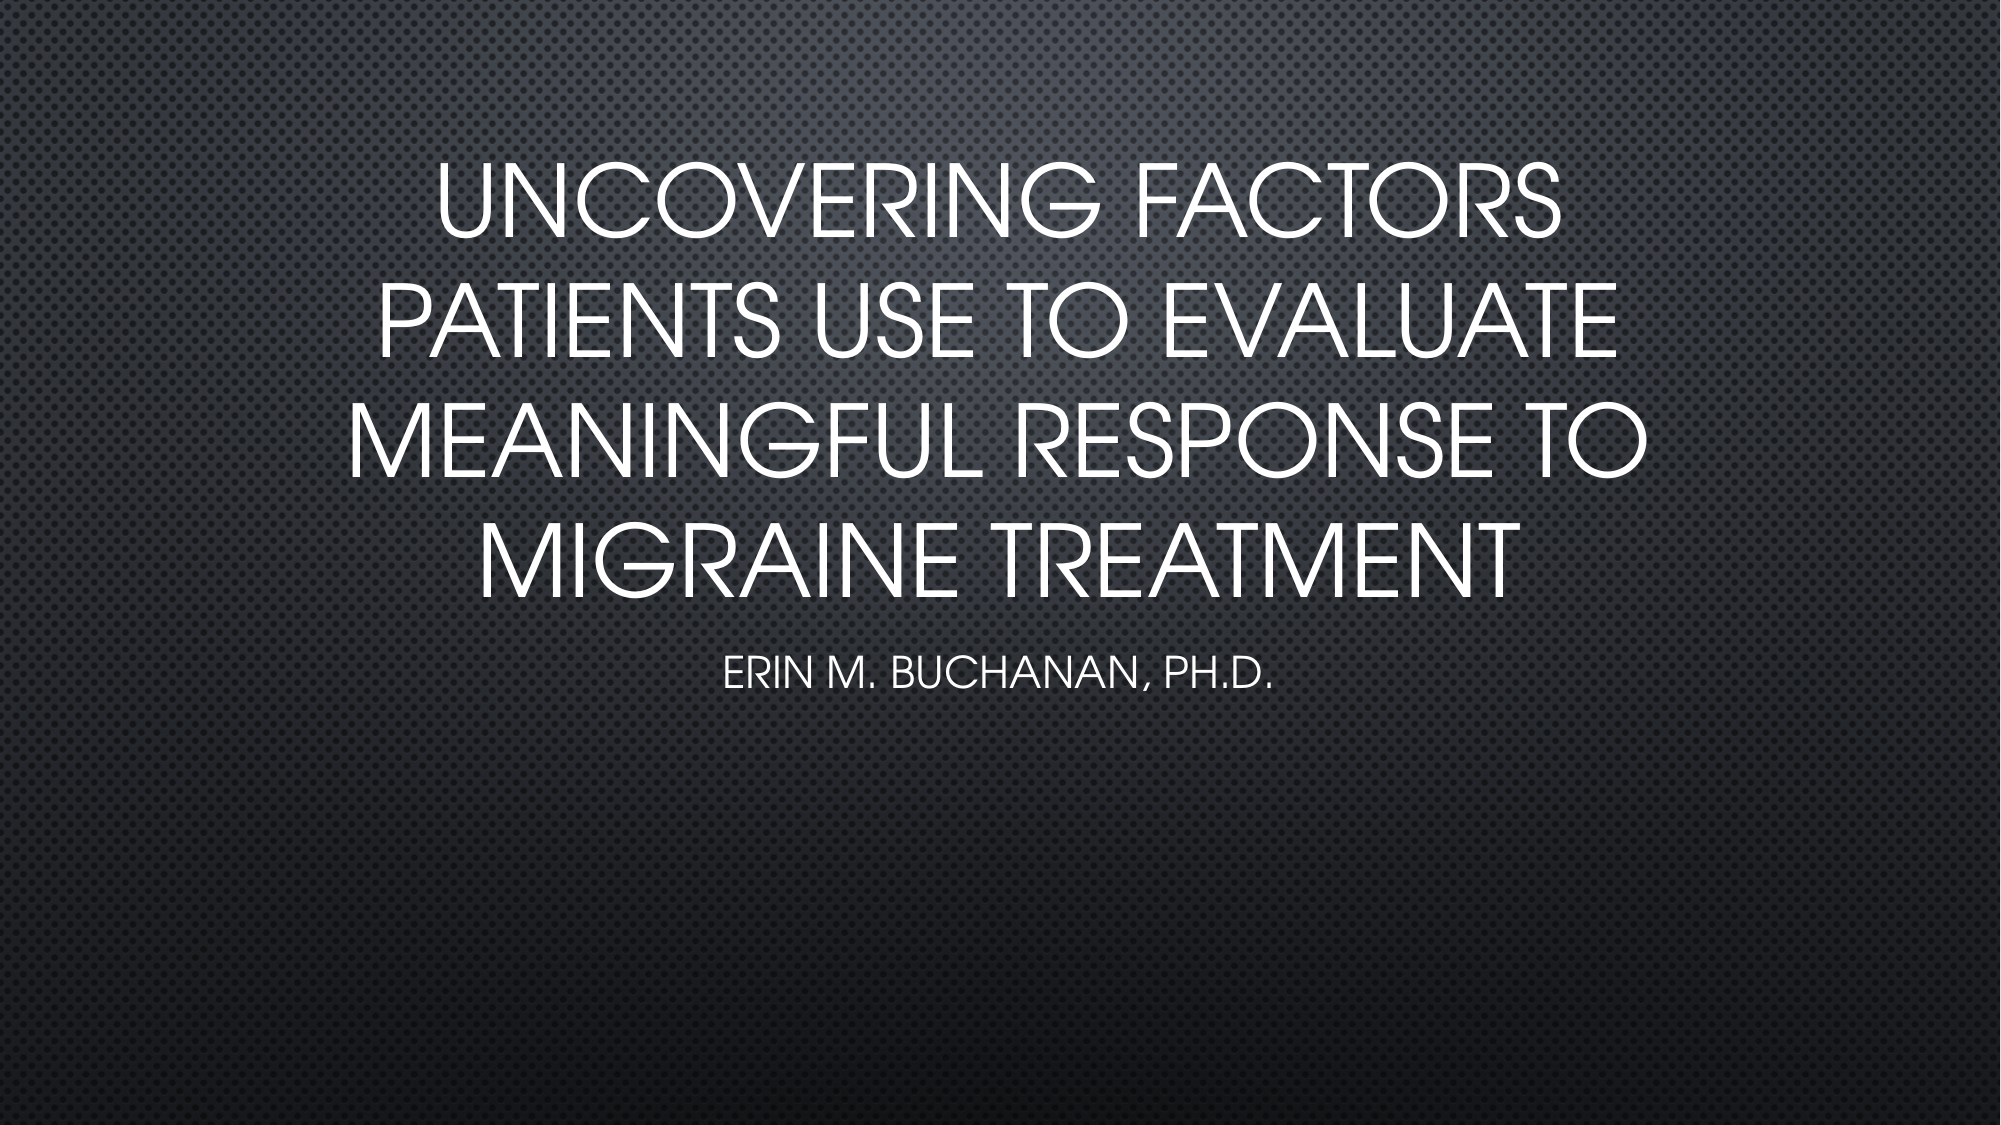

# Uncovering Factors Patients Use to Evaluate Meaningful Response to Migraine Treatment
Erin m. Buchanan, Ph.D.